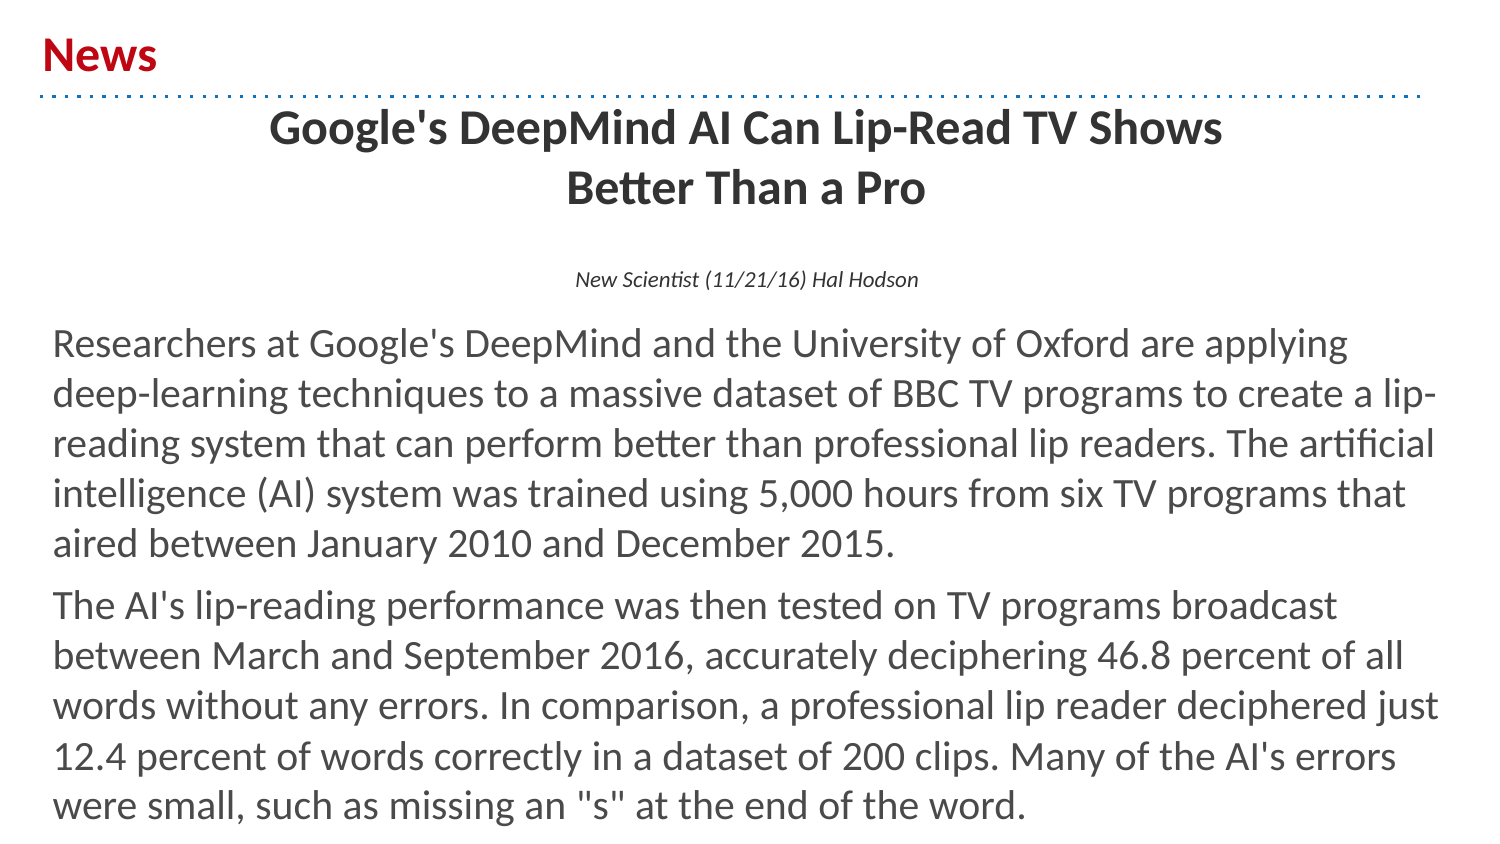

Google's DeepMind AI Can Lip-Read TV Shows Better Than a Pro

# News
New Scientist (11/21/16) Hal Hodson
Researchers at Google's DeepMind and the University of Oxford are applying deep-learning techniques to a massive dataset of BBC TV programs to create a lip-reading system that can perform better than professional lip readers. The artificial intelligence (AI) system was trained using 5,000 hours from six TV programs that aired between January 2010 and December 2015.

The AI's lip-reading performance was then tested on TV programs broadcast between March and September 2016, accurately deciphering 46.8 percent of all words without any errors. In comparison, a professional lip reader deciphered just 12.4 percent of words correctly in a dataset of 200 clips. Many of the AI's errors were small, such as missing an "s" at the end of the word.